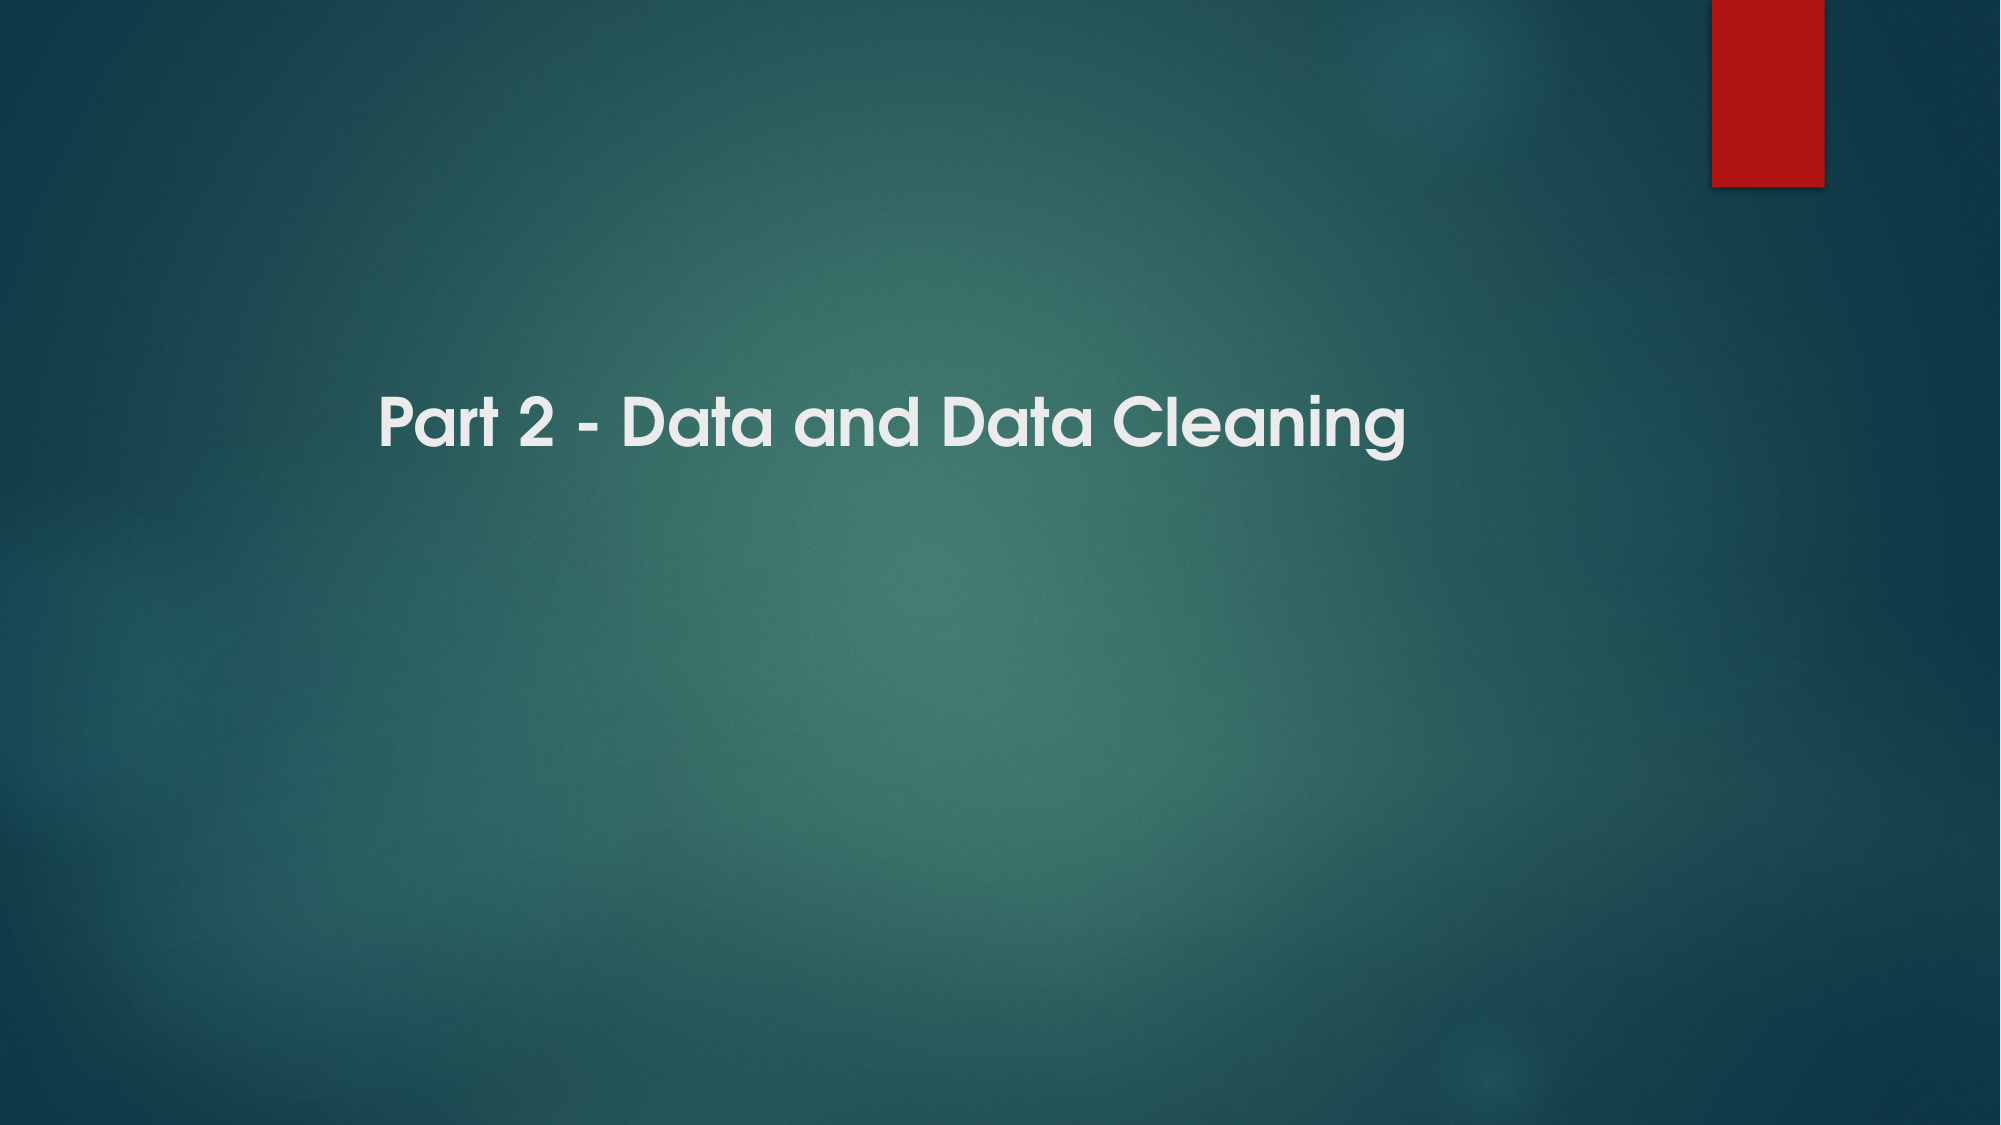

# Part 2 - Data and Data Cleaning